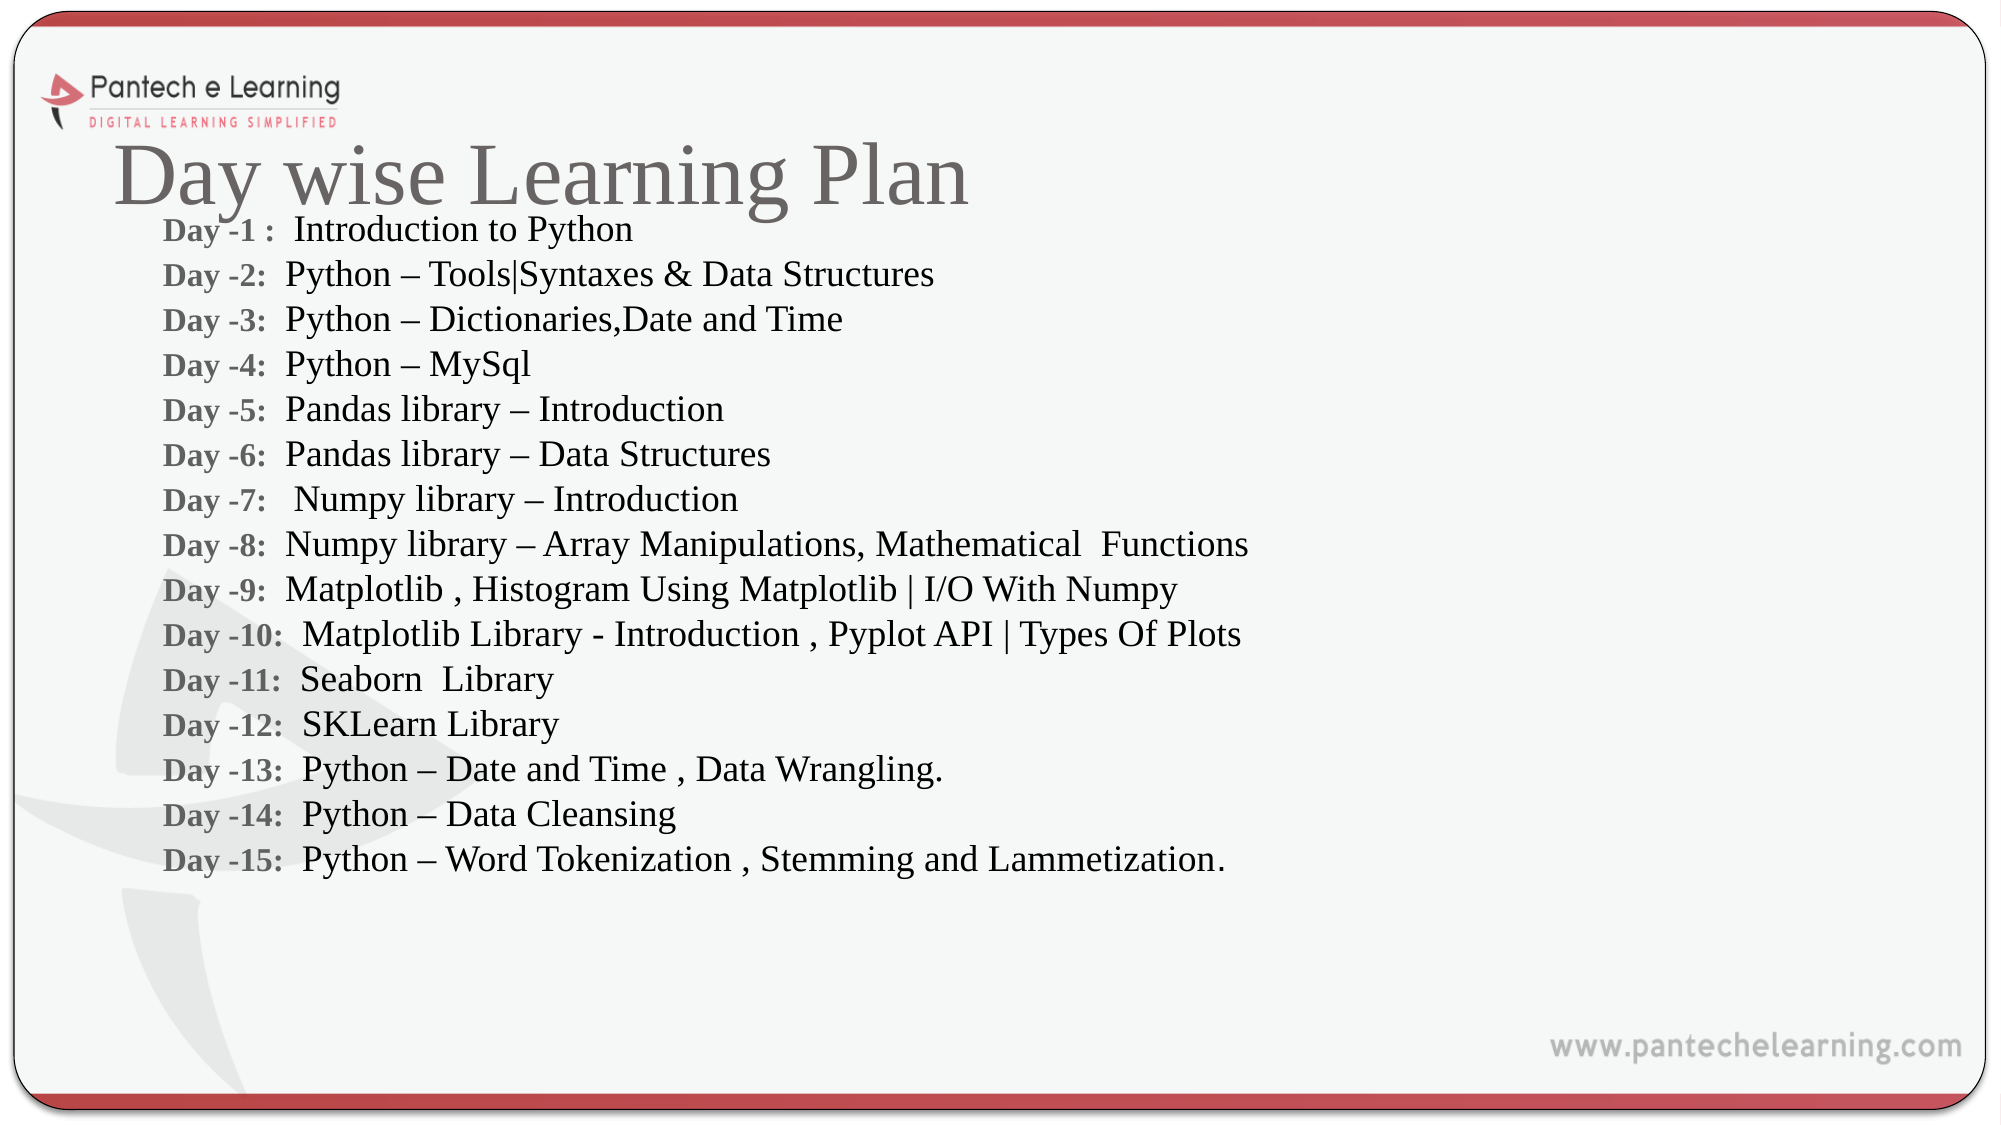

# Day wise Learning Plan
Day -1 :  Introduction to Python
Day -2:  Python – Tools|Syntaxes & Data Structures
Day -3:  Python – Dictionaries,Date and Time
Day -4:  Python – MySql
Day -5:  Pandas library – Introduction
Day -6:  Pandas library – Data Structures
Day -7:   Numpy library – Introduction
Day -8:  Numpy library – Array Manipulations, Mathematical  Functions
Day -9:  Matplotlib , Histogram Using Matplotlib | I/O With Numpy
Day -10:  Matplotlib Library - Introduction , Pyplot API | Types Of Plots
Day -11:  Seaborn  Library
Day -12:  SKLearn Library
Day -13:  Python – Date and Time , Data Wrangling.
Day -14:  Python – Data Cleansing
Day -15:  Python – Word Tokenization , Stemming and Lammetization.